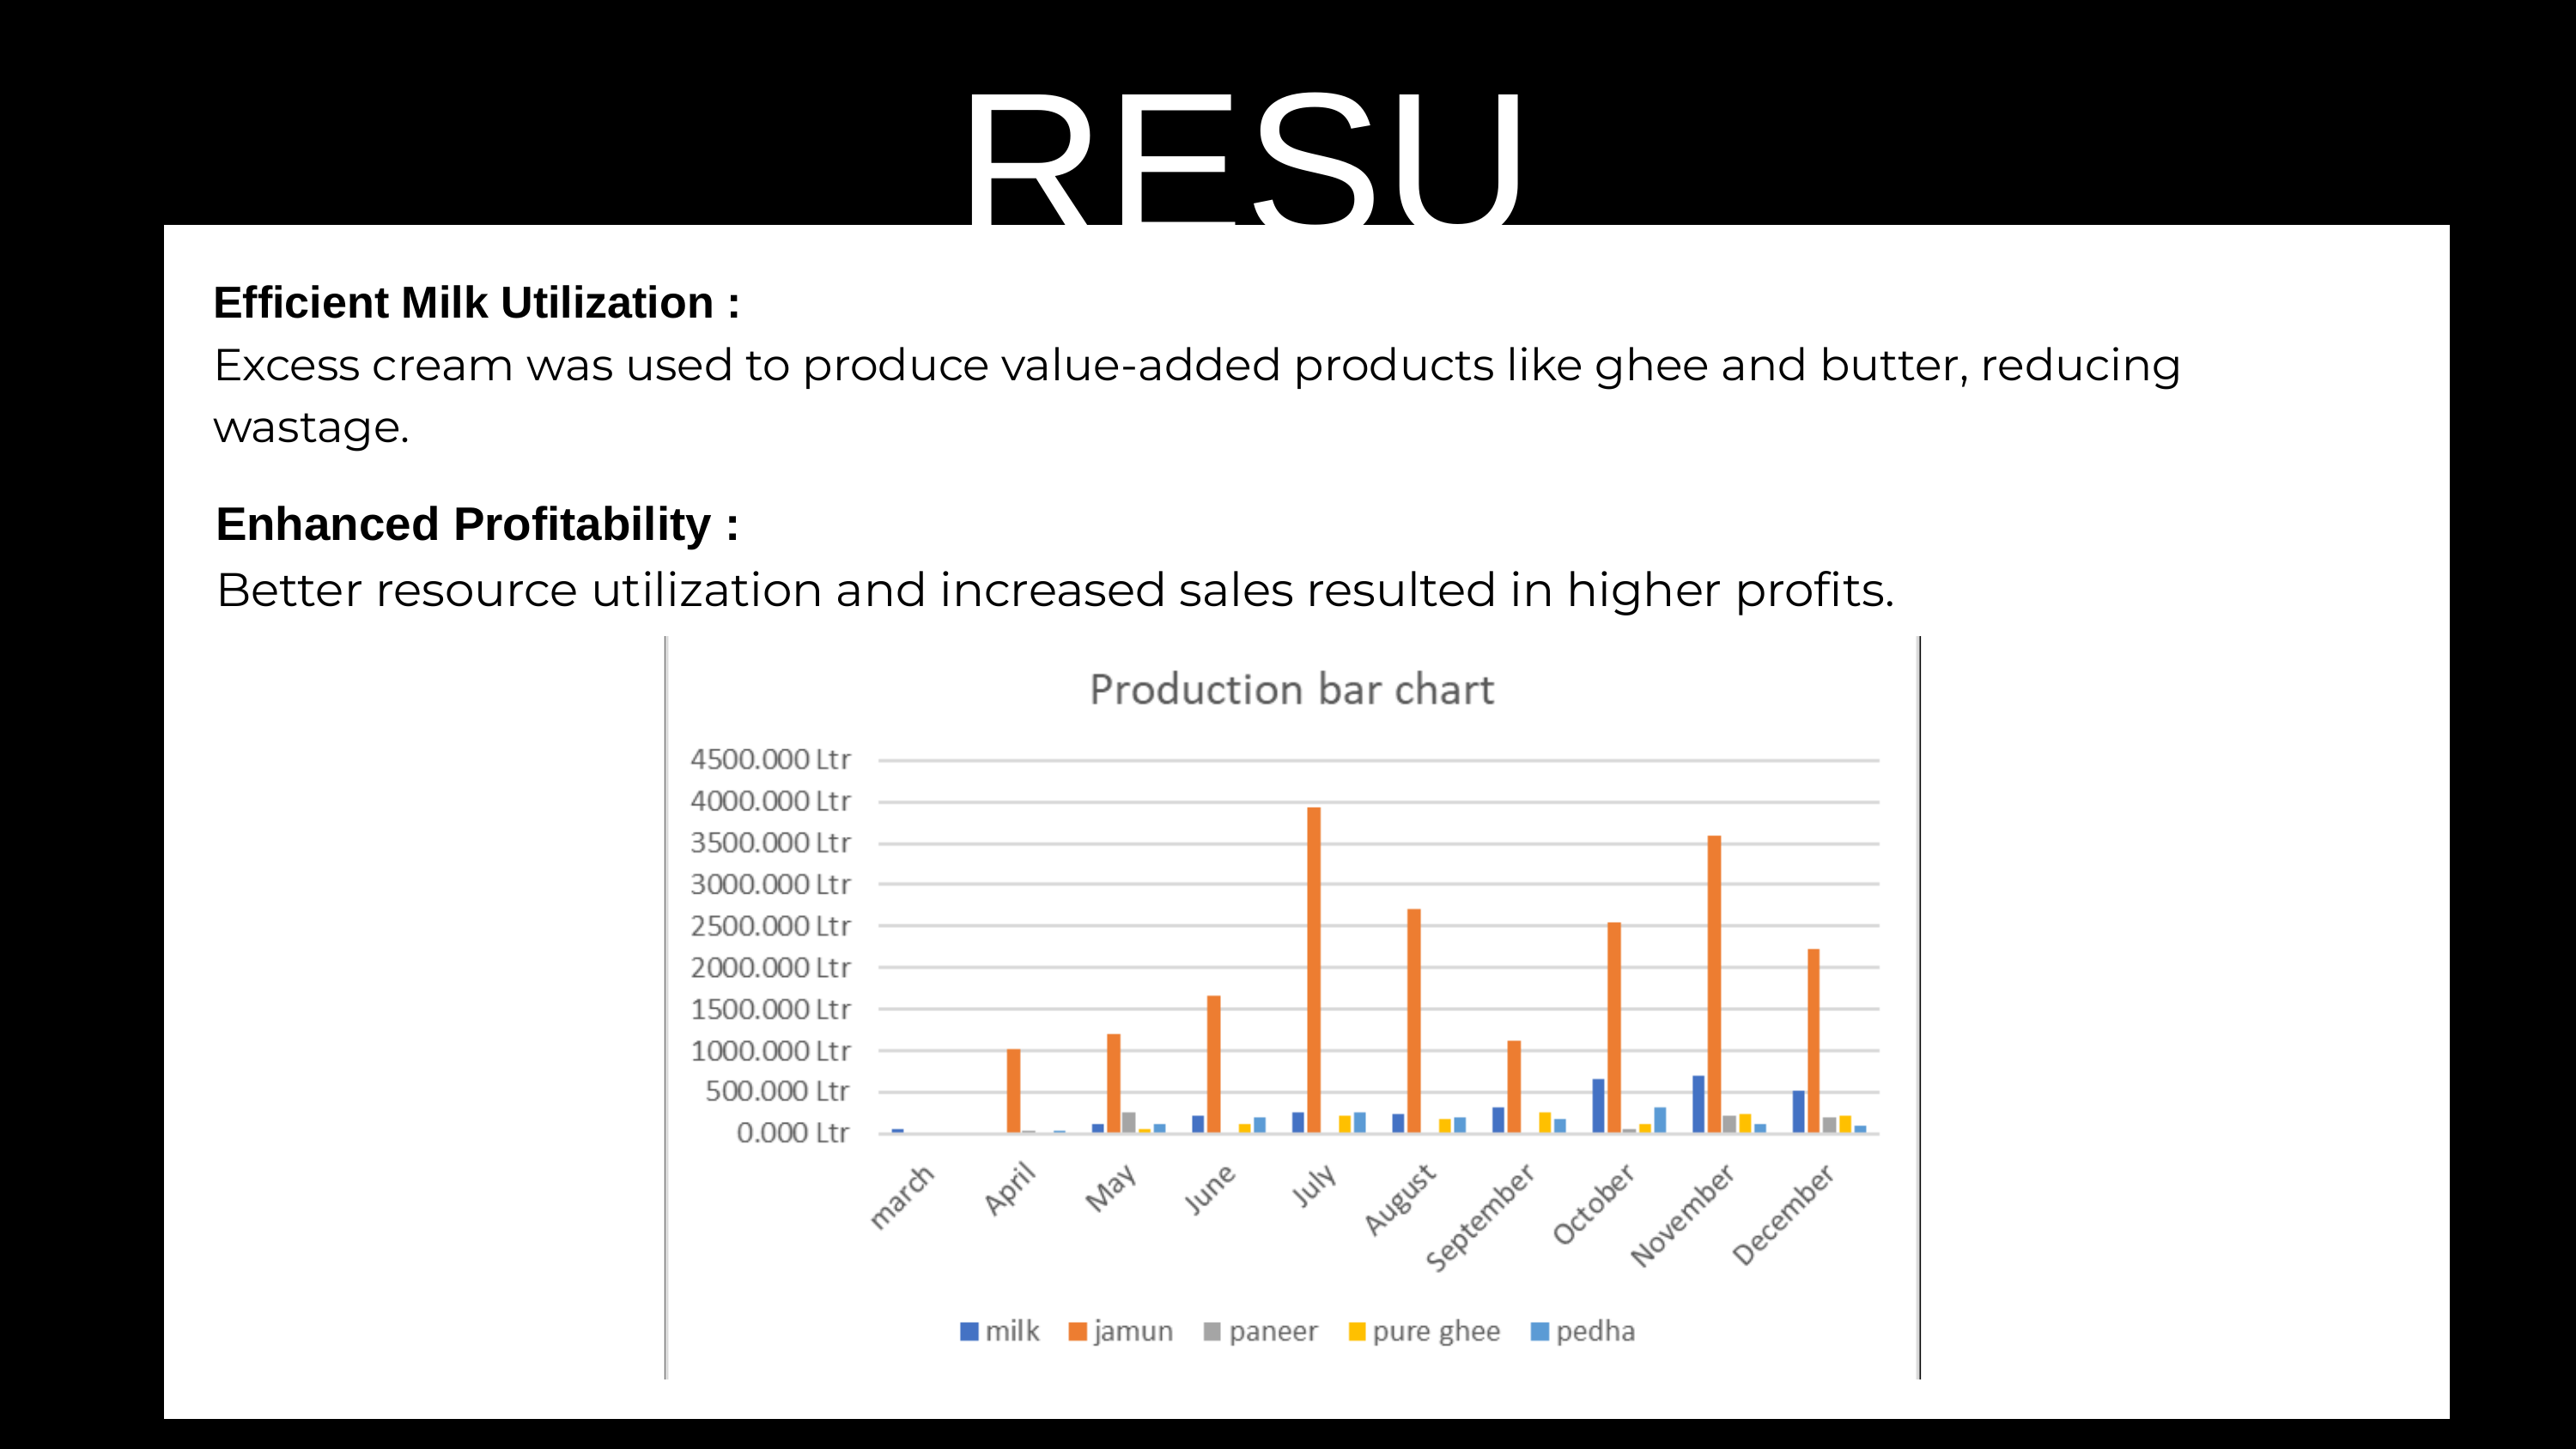

RESULTS

Efficient Milk Utilization :
Excess cream was used to produce value-added products like ghee and butter, reducing wastage.
Enhanced Profitability :
Better resource utilization and increased sales resulted in higher profits.